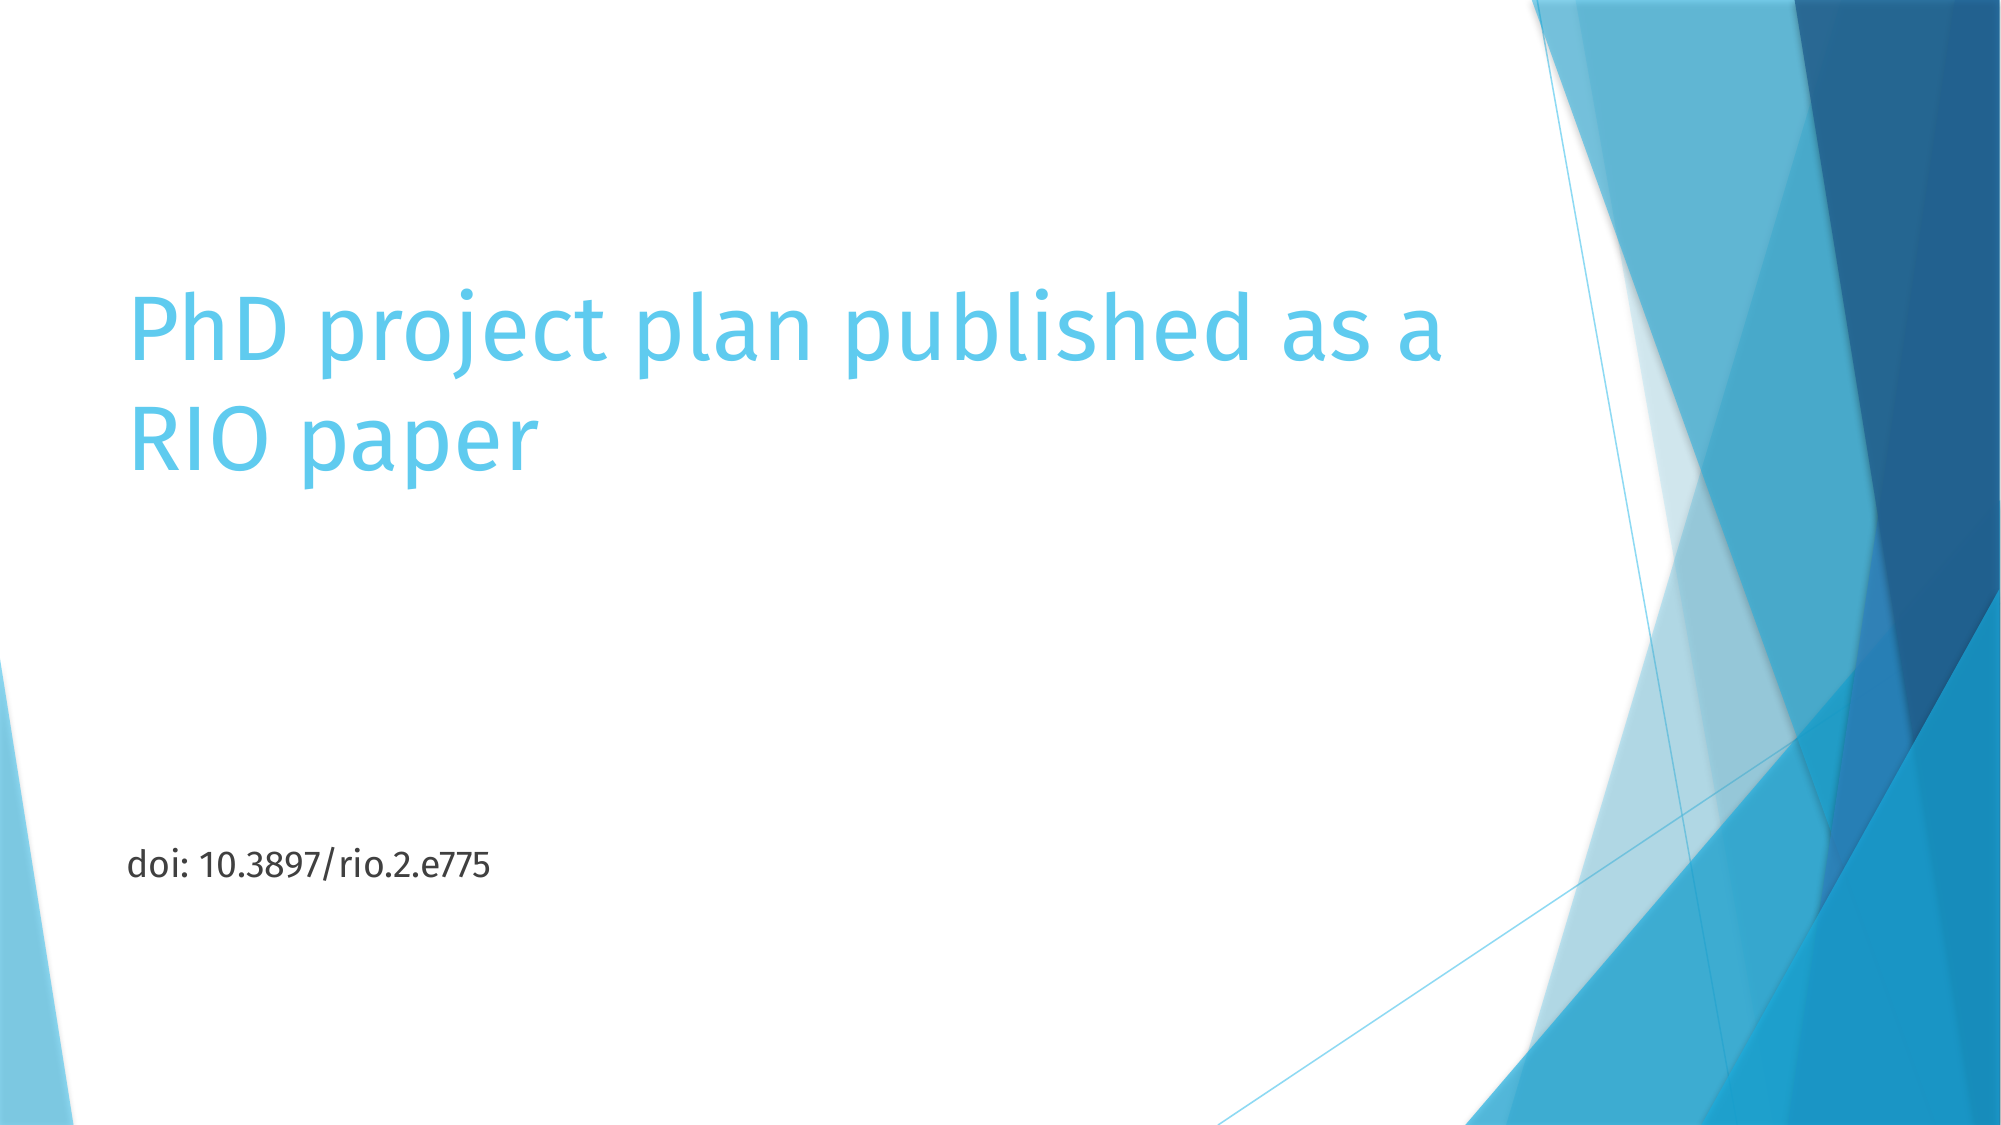

# PhD project plan published as a RIO paper
doi: 10.3897/rio.2.e775